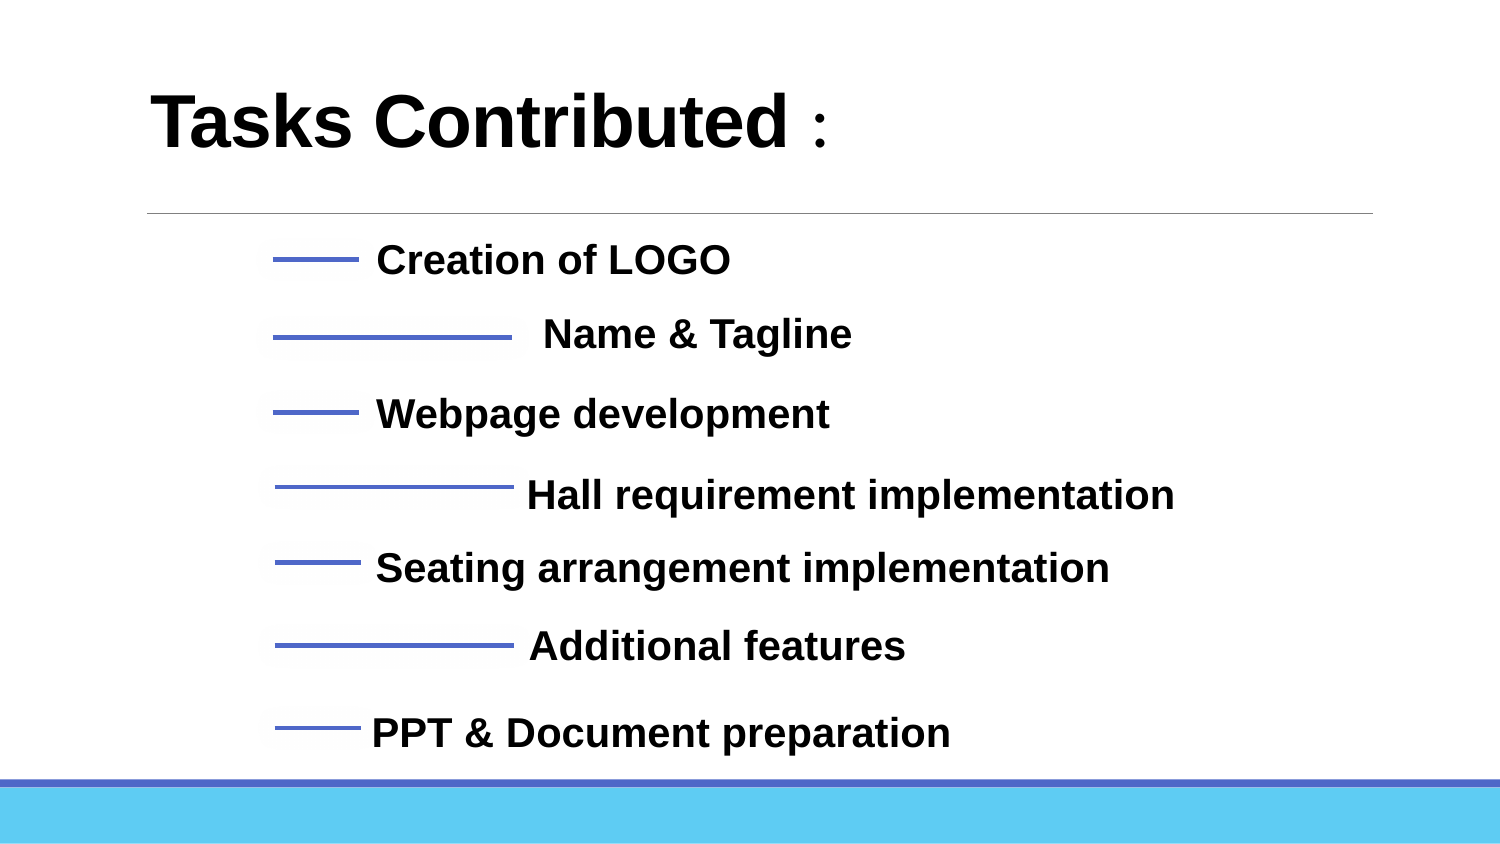

# Tasks Contributed :
Creation of LOGO
Name & Tagline
Webpage development
Hall requirement implementation

Seating arrangement implementation
Additional features
PPT & Document preparation